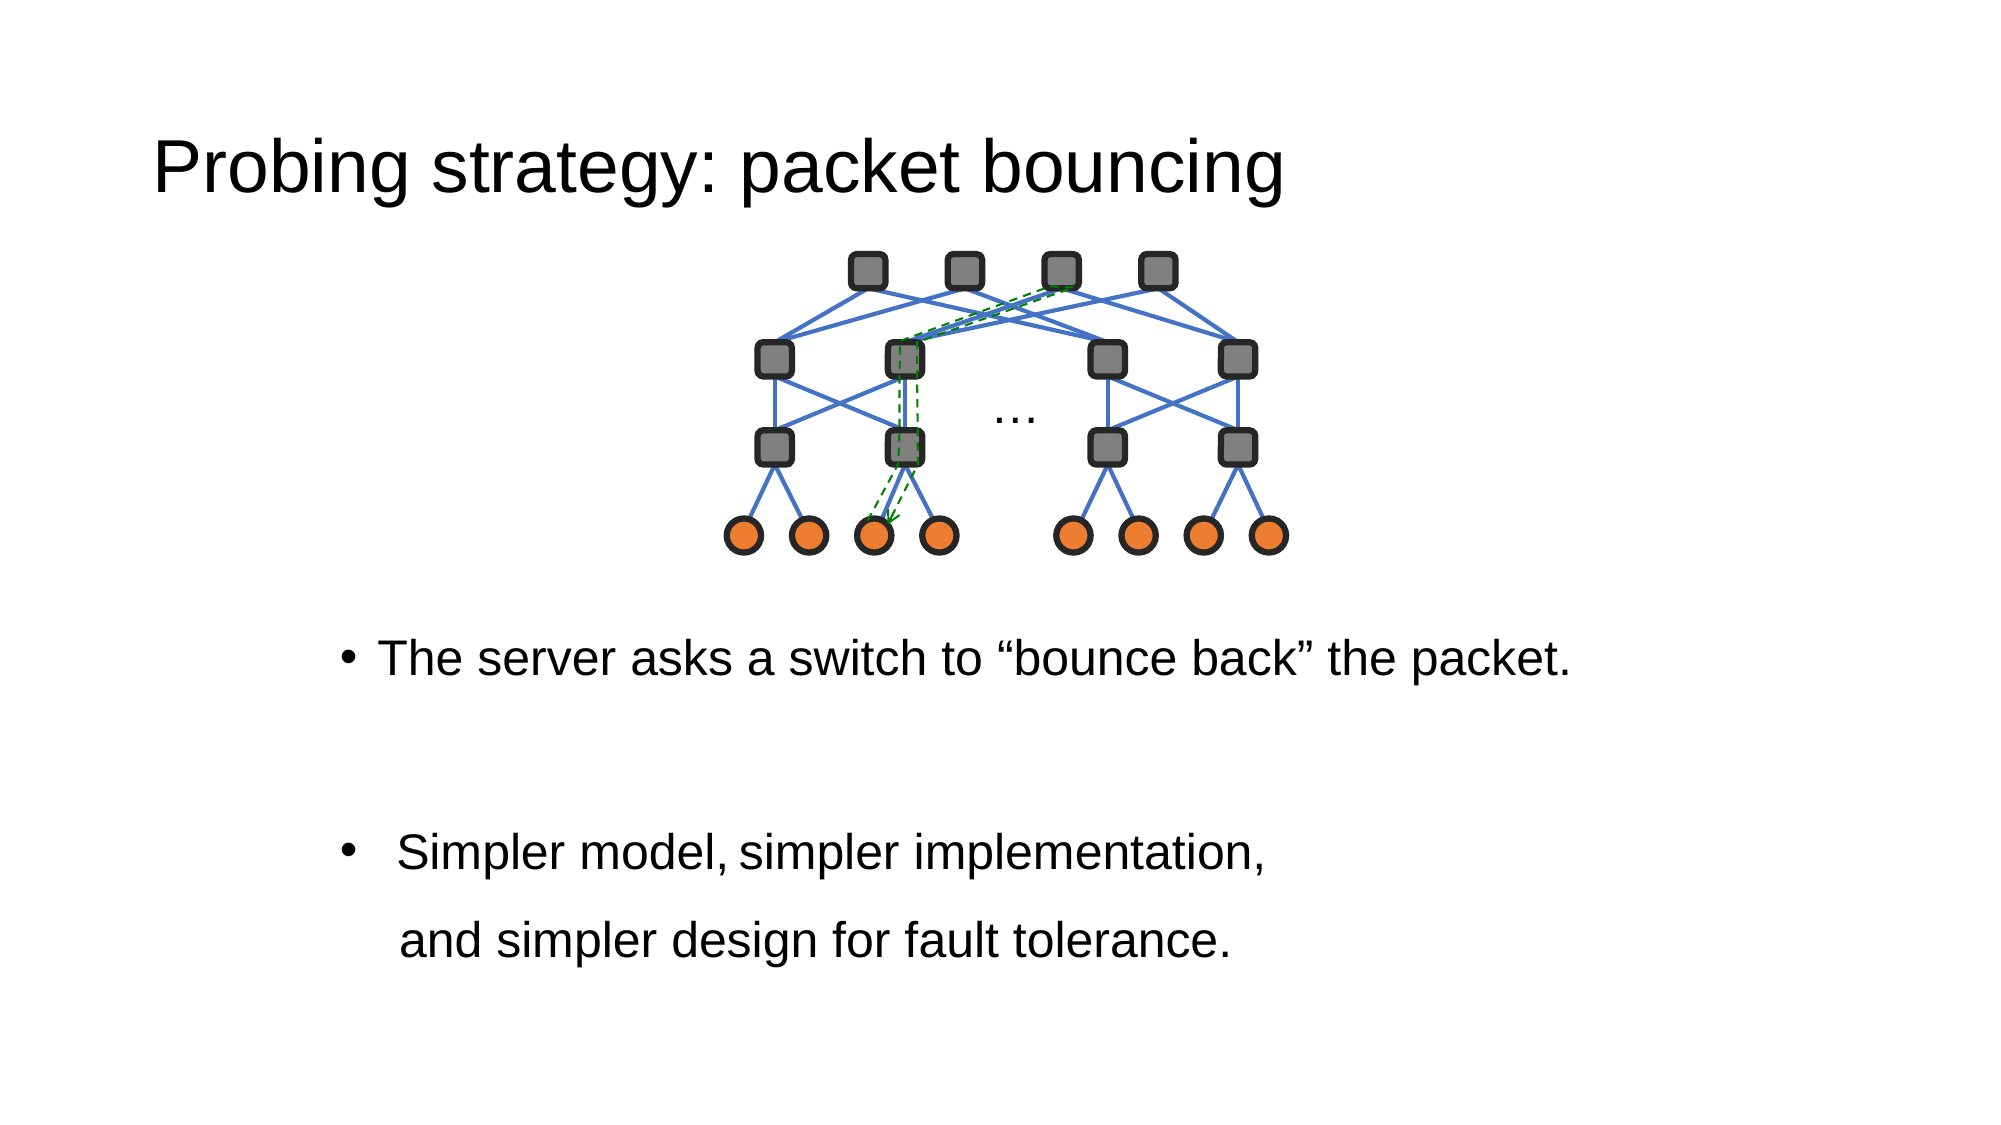

# Probing strategy: packet bouncing

…

The server asks a switch to “bounce back” the packet.

Simpler model,
simpler implementation,
and simpler design for fault tolerance.